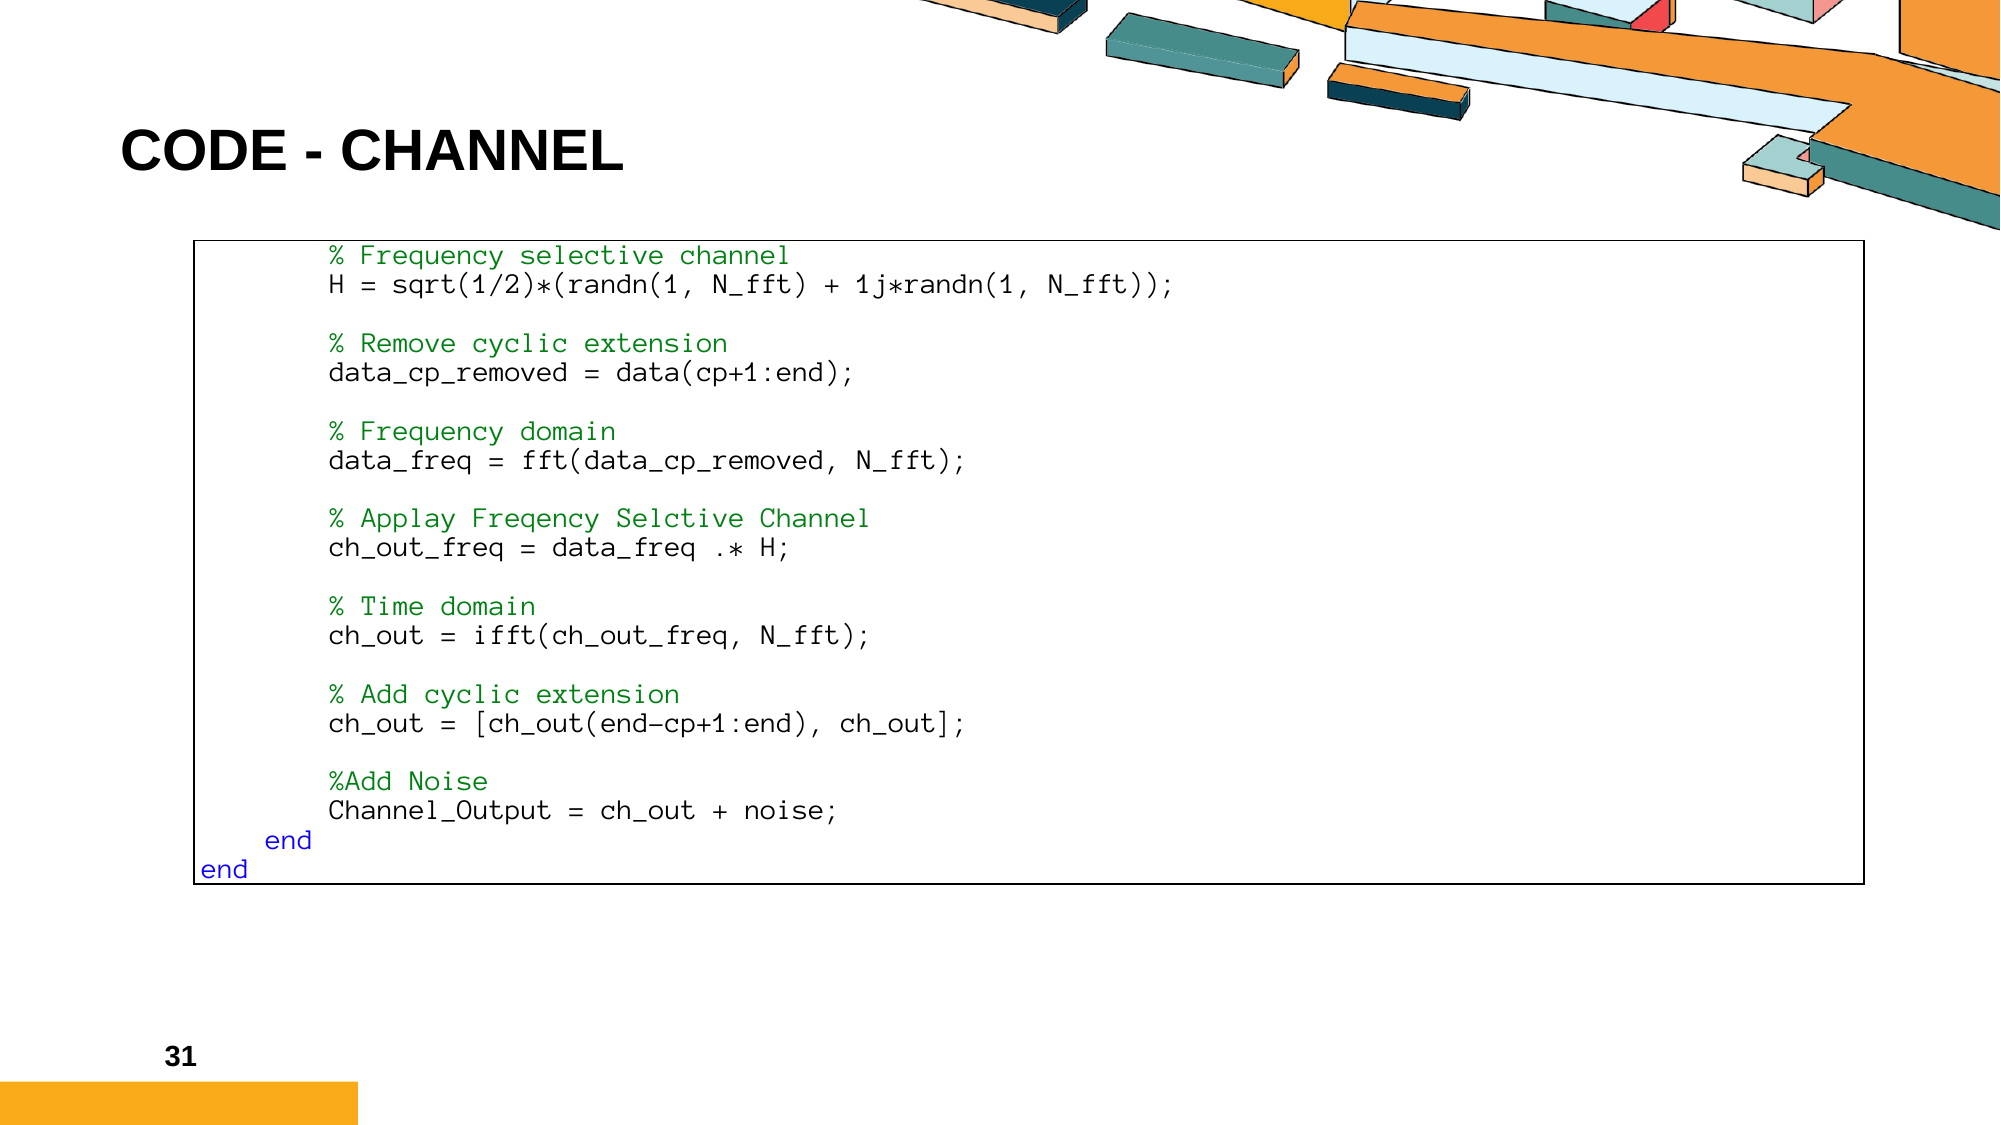

# Code - Channel
| % Frequency selective channel H = sqrt(1/2)\*(randn(1, N\_fft) + 1j\*randn(1, N\_fft));   % Remove cyclic extension data\_cp\_removed = data(cp+1:end);   % Frequency domain data\_freq = fft(data\_cp\_removed, N\_fft); % Applay Freqency Selctive Channel ch\_out\_freq = data\_freq .\* H; % Time domain ch\_out = ifft(ch\_out\_freq, N\_fft); % Add cyclic extension ch\_out = [ch\_out(end-cp+1:end), ch\_out];   %Add Noise Channel\_Output = ch\_out + noise; end end |
| --- |
31